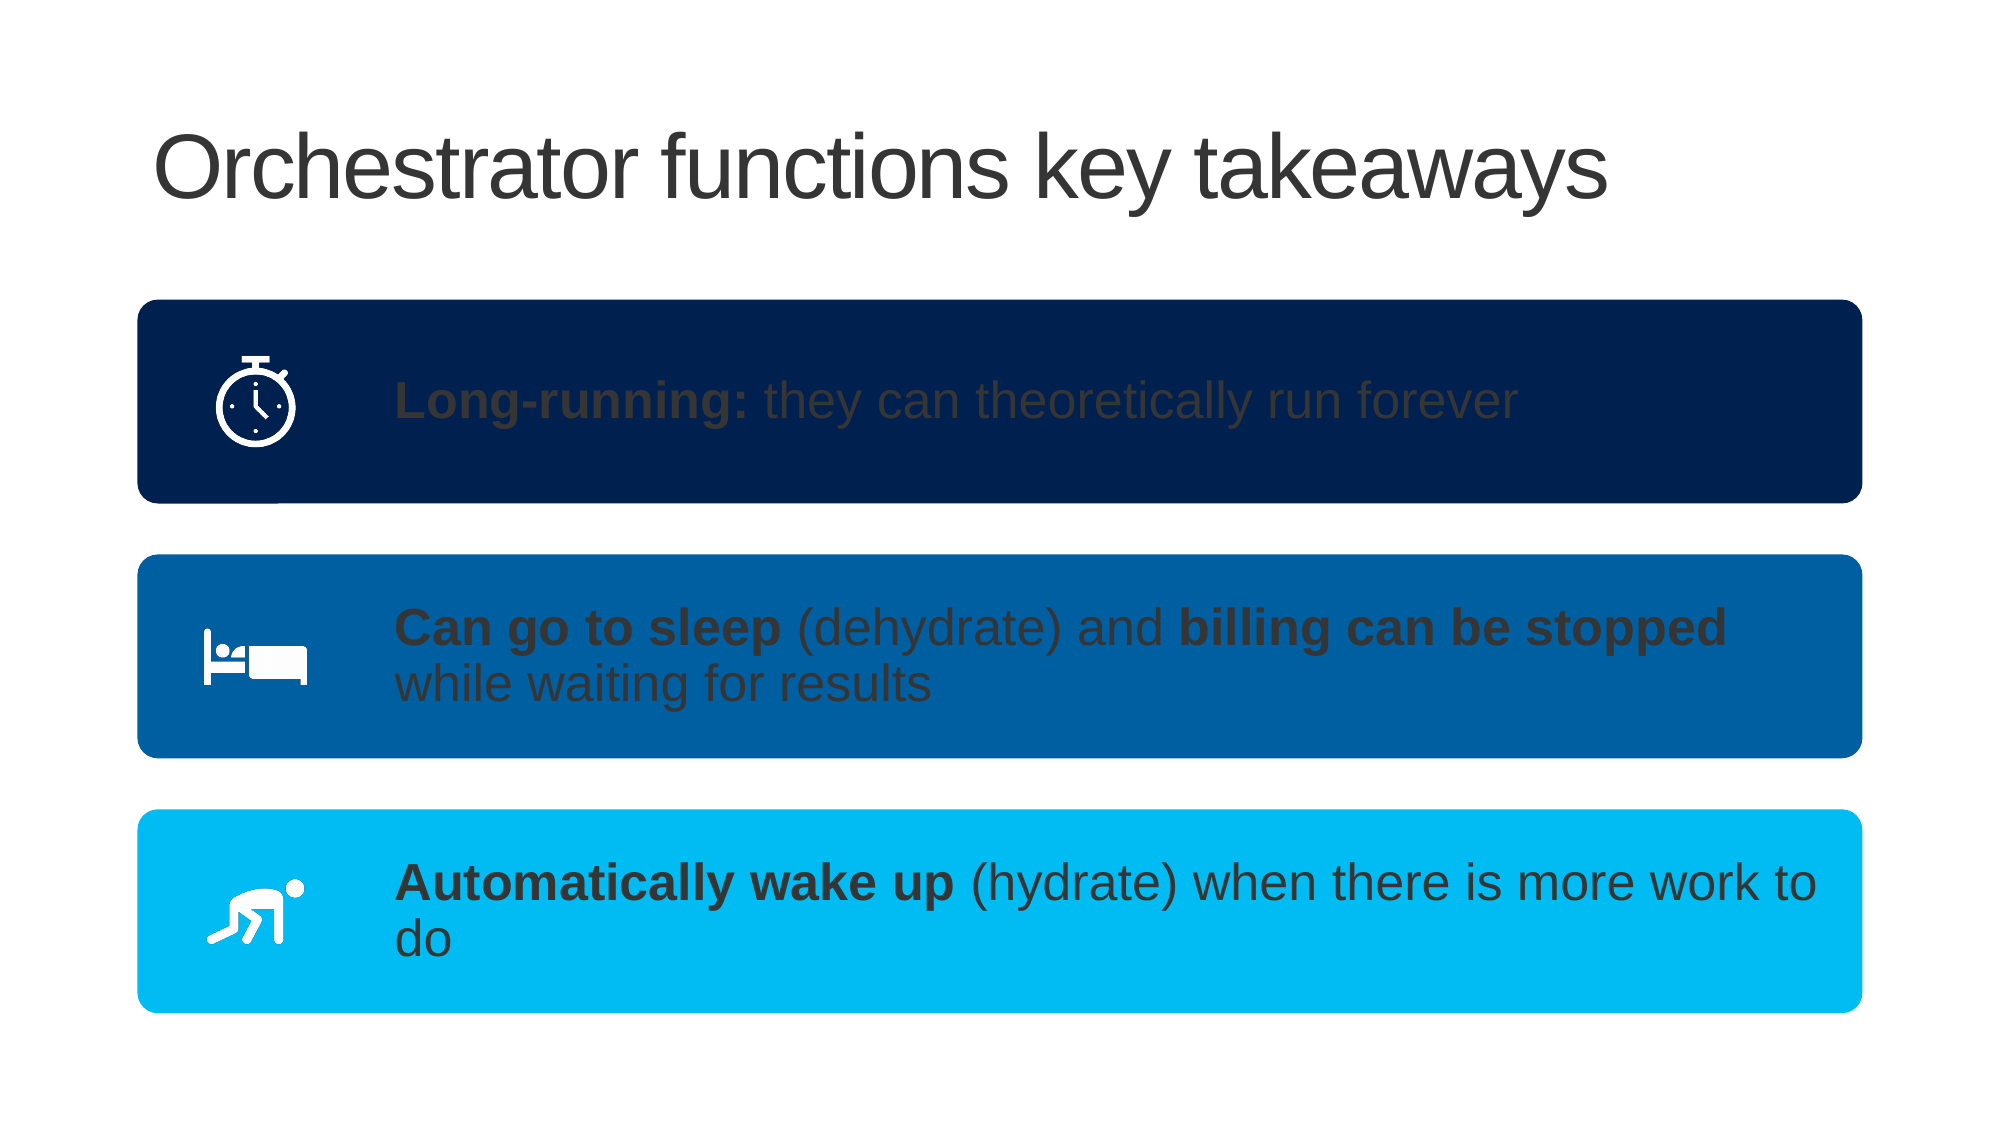

# Orchestrator functions key takeaways
Long-running: they can theoretically run forever
Can go to sleep (dehydrate) and billing can be stopped while waiting for results
Automatically wake up (hydrate) when there is more work to do